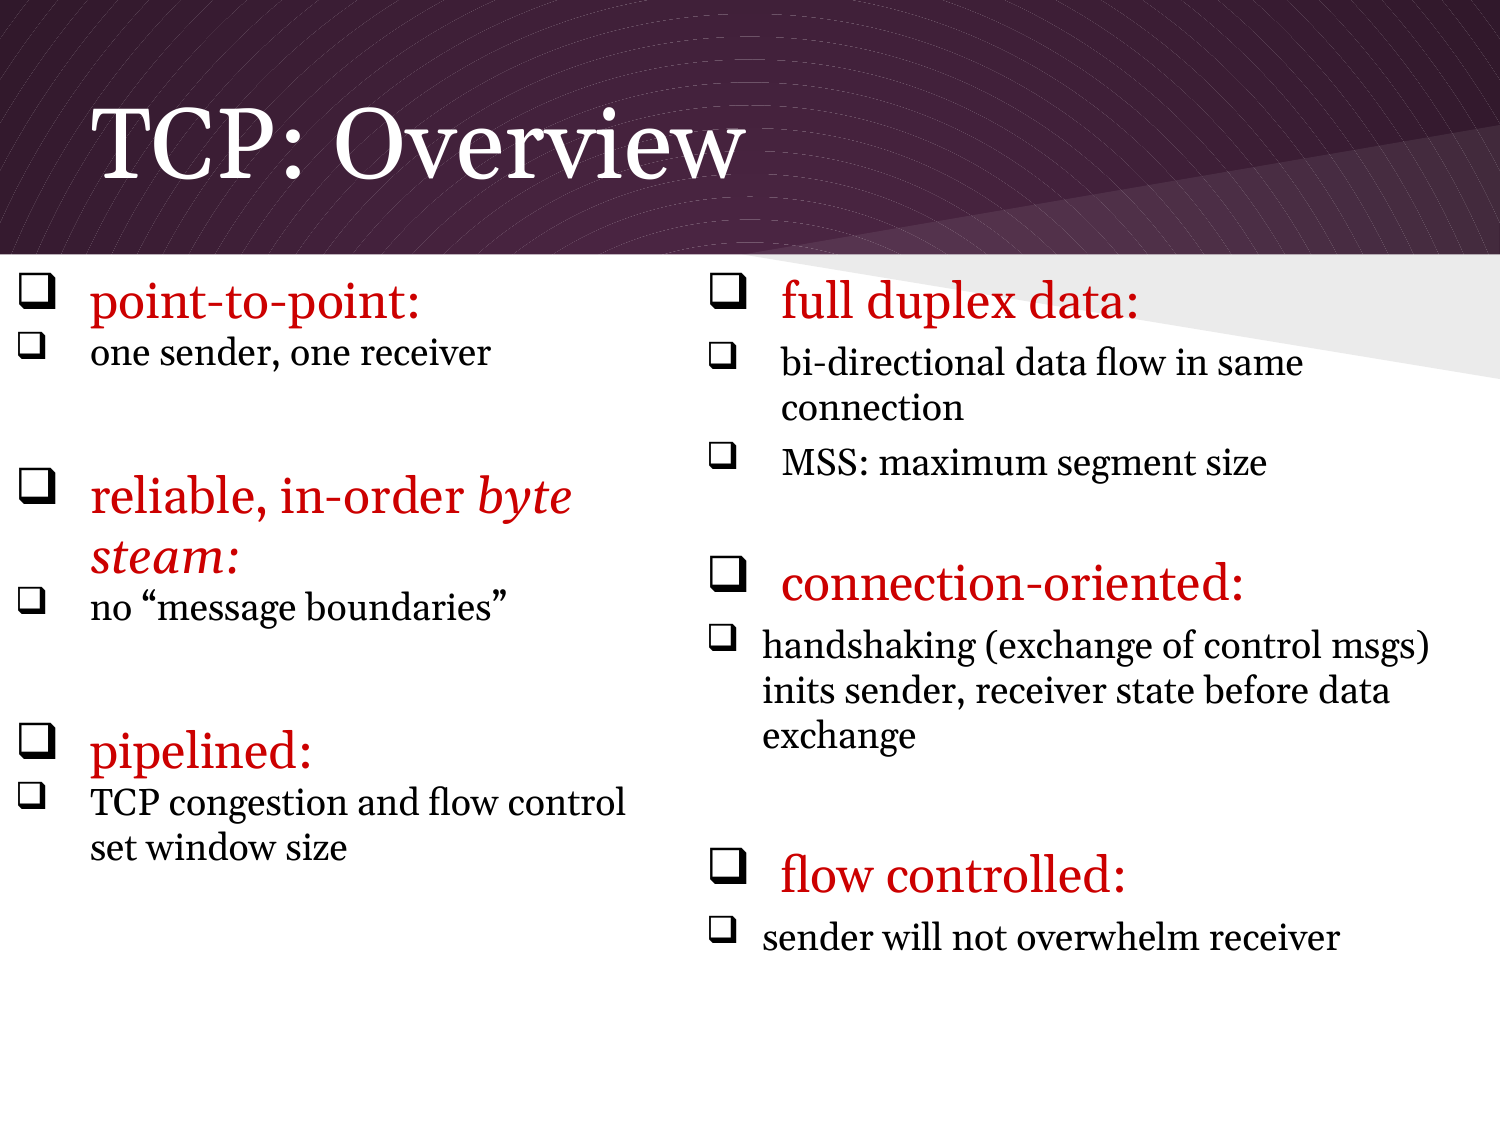

# TCP: Overview
point-to-point:
one sender, one receiver

reliable, in-order byte steam:
no “message boundaries”

pipelined:
TCP congestion and flow control set window size

full duplex data:
bi-directional data flow in same connection
MSS: maximum segment size

connection-oriented:
handshaking (exchange of control msgs) inits sender, receiver state before data exchange

flow controlled:
sender will not overwhelm receiver